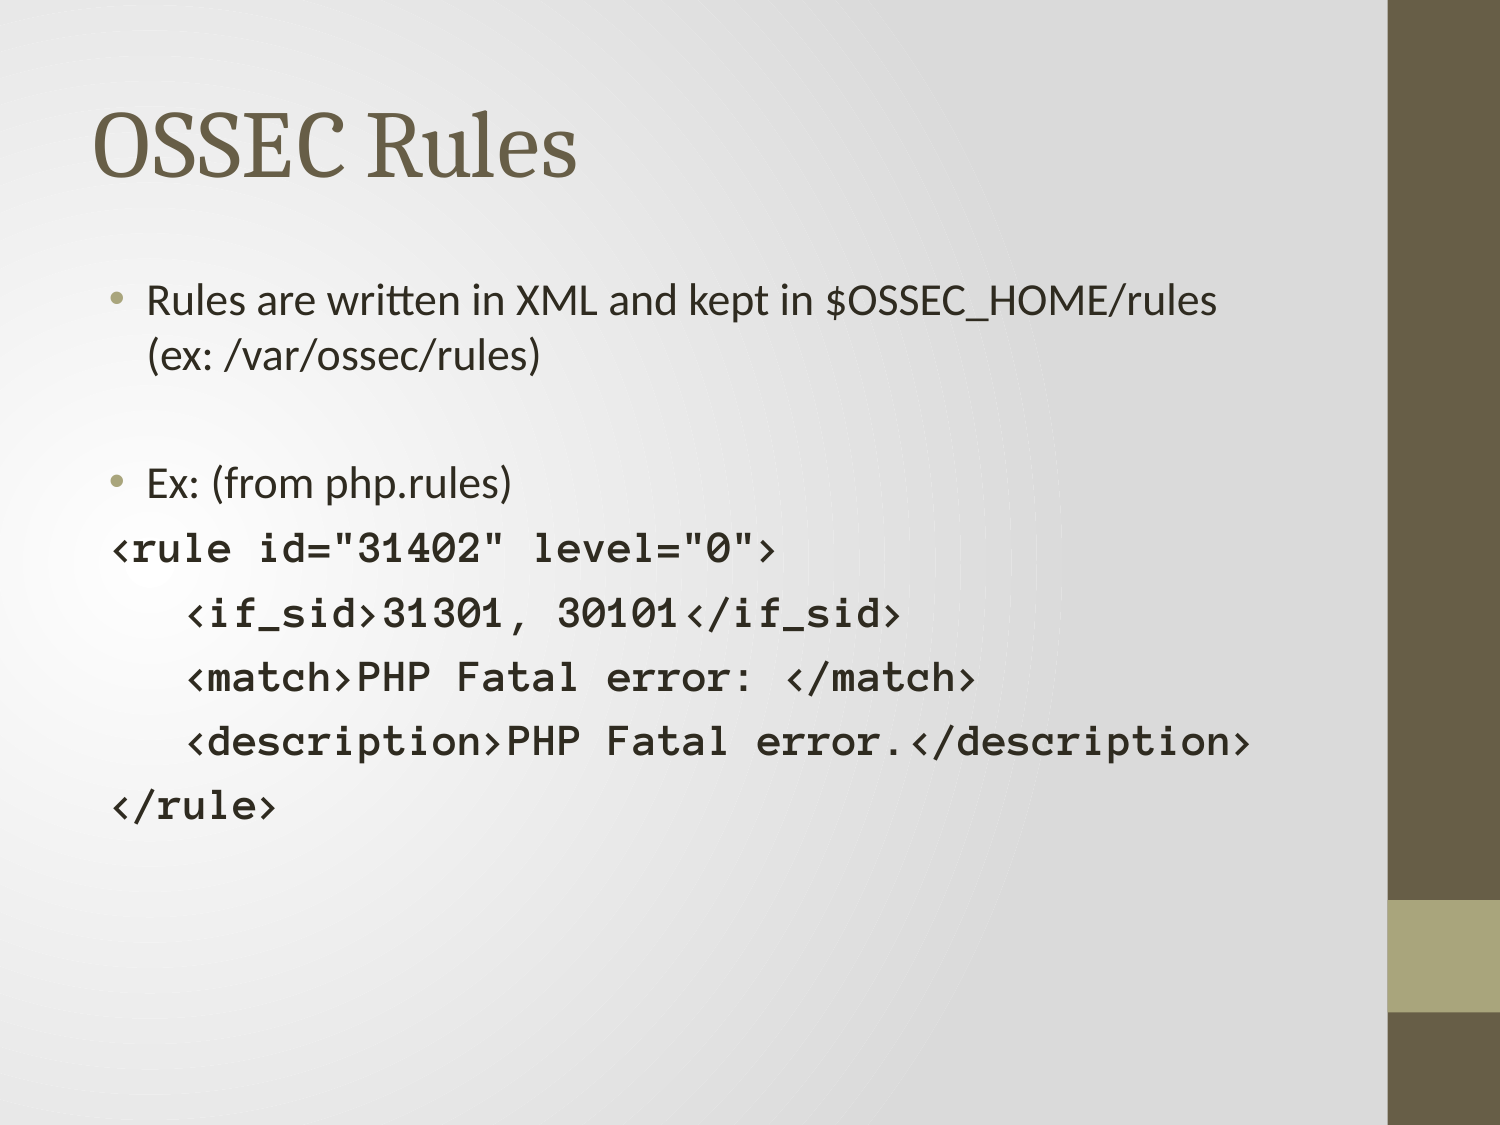

# OSSEC Rules
Rules are written in XML and kept in $OSSEC_HOME/rules (ex: /var/ossec/rules)

Ex: (from php.rules)
<rule id="31402" level="0">
   <if_sid>31301, 30101</if_sid>
   <match>PHP Fatal error: </match>
   <description>PHP Fatal error.</description>
</rule>